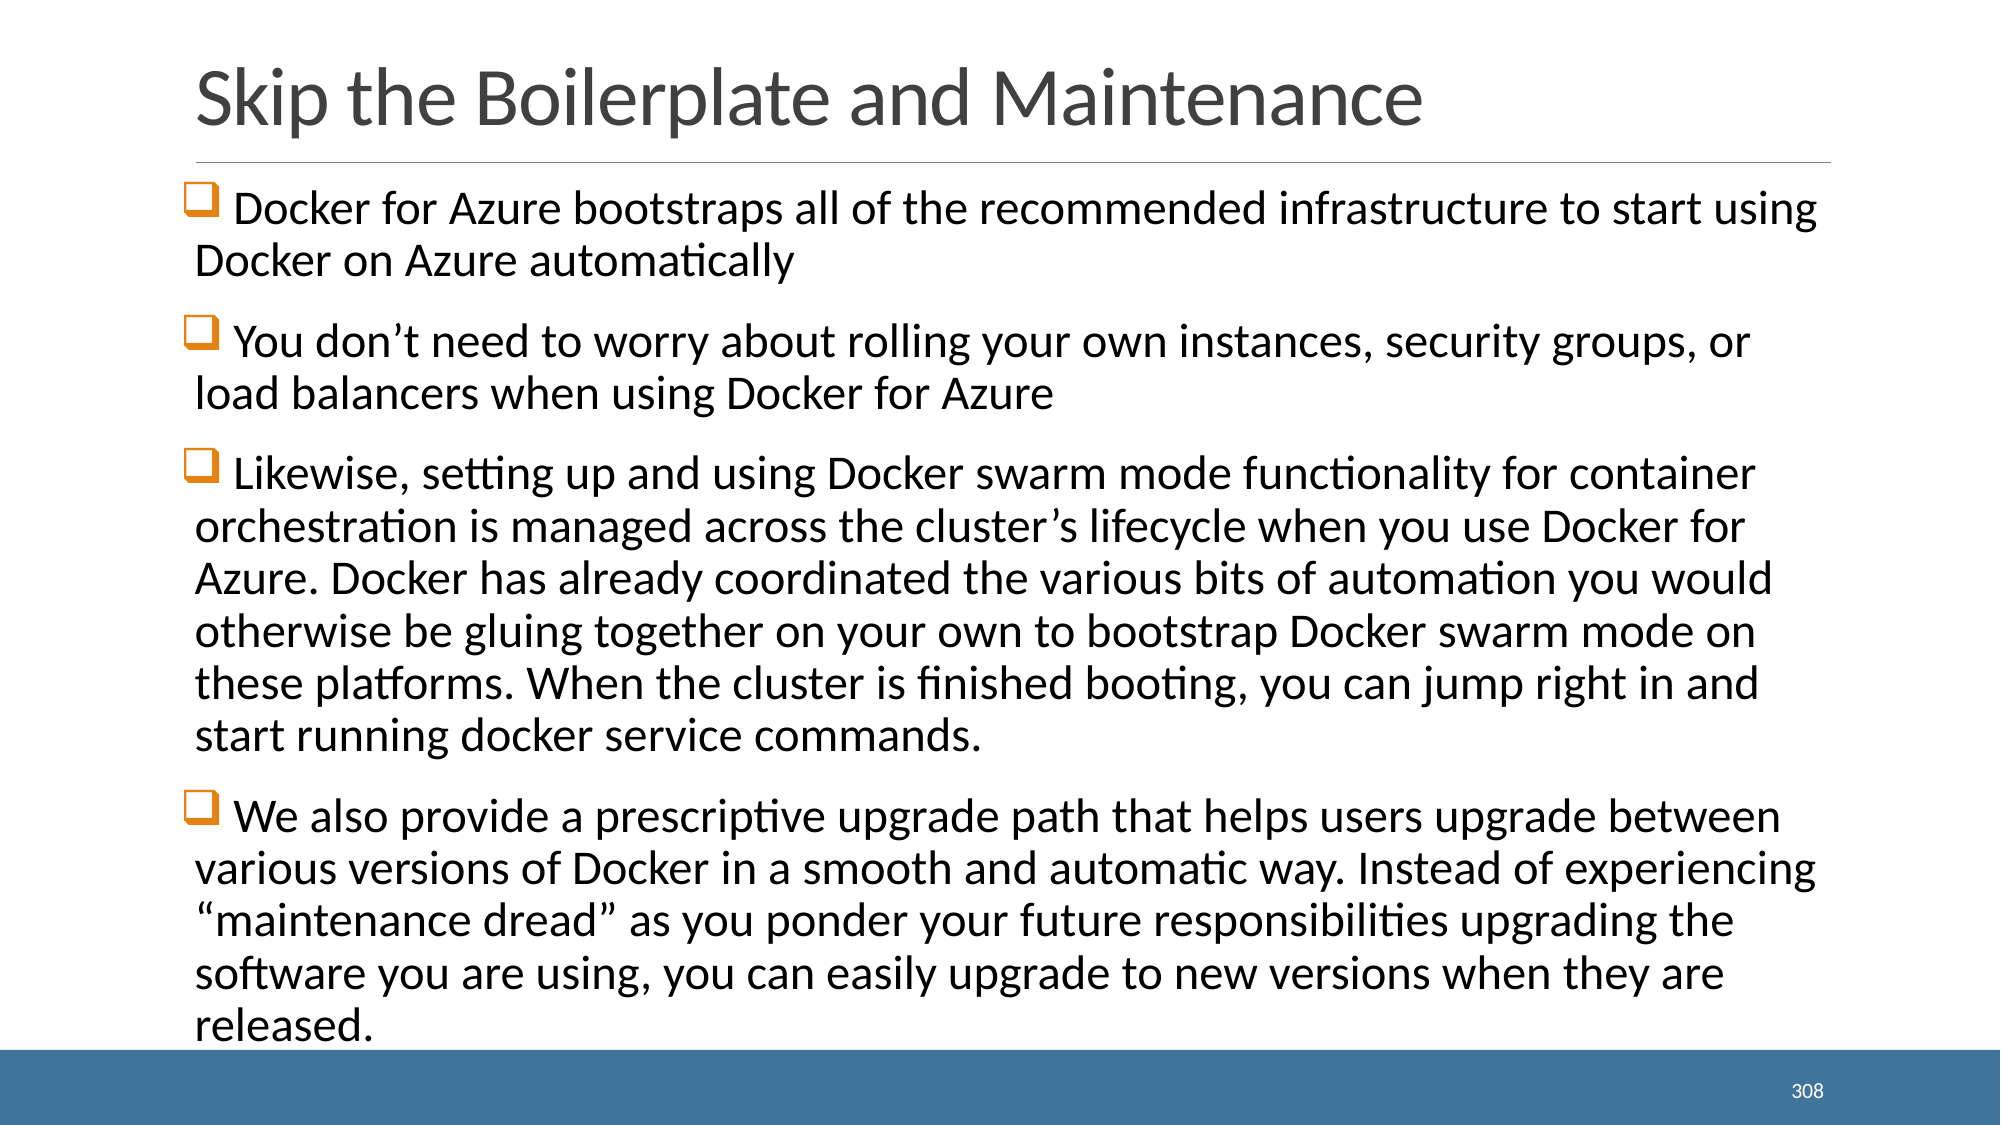

# Skip the Boilerplate and Maintenance
 Docker for Azure bootstraps all of the recommended infrastructure to start using Docker on Azure automatically
 You don’t need to worry about rolling your own instances, security groups, or load balancers when using Docker for Azure
 Likewise, setting up and using Docker swarm mode functionality for container orchestration is managed across the cluster’s lifecycle when you use Docker for Azure. Docker has already coordinated the various bits of automation you would otherwise be gluing together on your own to bootstrap Docker swarm mode on these platforms. When the cluster is finished booting, you can jump right in and start running docker service commands.
 We also provide a prescriptive upgrade path that helps users upgrade between various versions of Docker in a smooth and automatic way. Instead of experiencing “maintenance dread” as you ponder your future responsibilities upgrading the software you are using, you can easily upgrade to new versions when they are released.

308